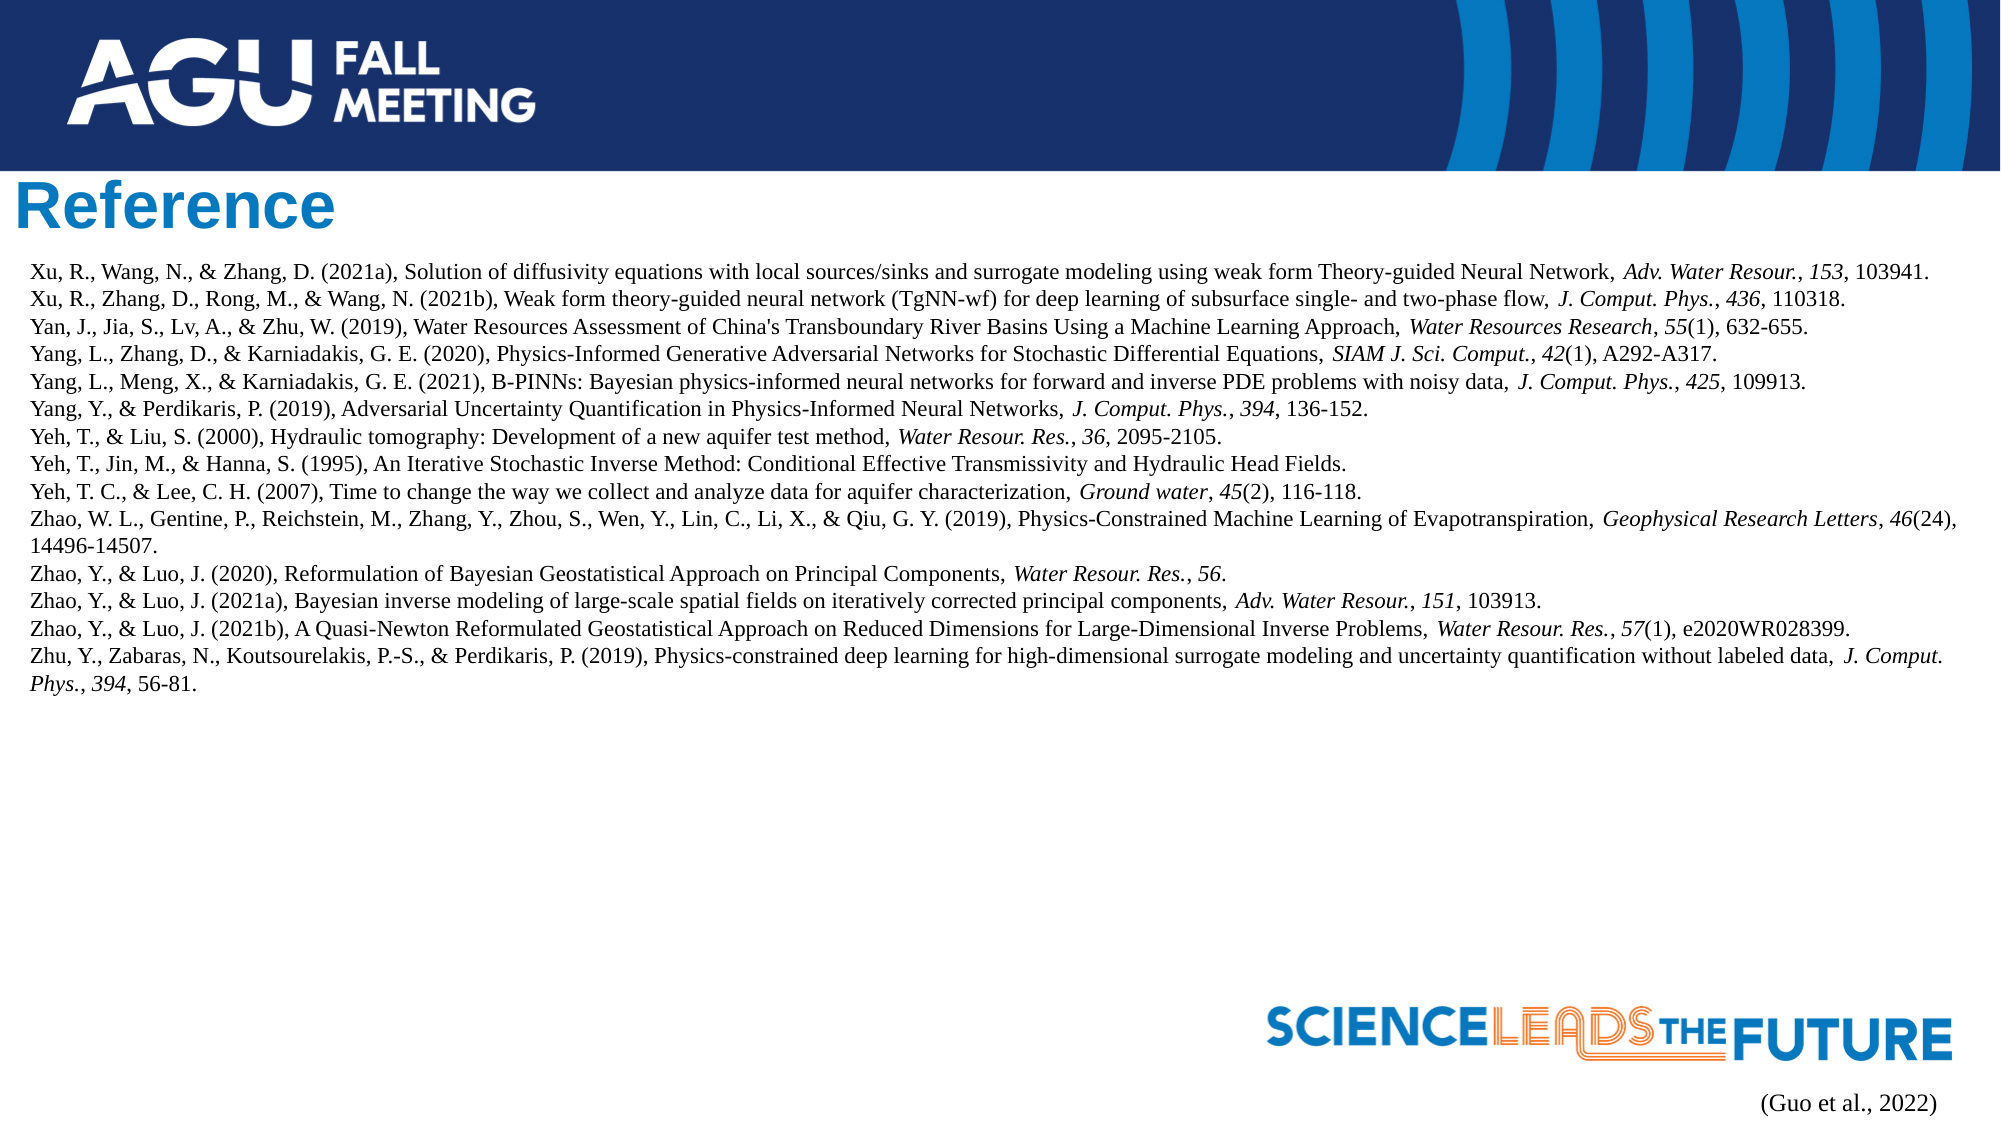

# Reference
Xu, R., Wang, N., & Zhang, D. (2021a), Solution of diffusivity equations with local sources/sinks and surrogate modeling using weak form Theory-guided Neural Network, Adv. Water Resour., 153, 103941.
Xu, R., Zhang, D., Rong, M., & Wang, N. (2021b), Weak form theory-guided neural network (TgNN-wf) for deep learning of subsurface single- and two-phase flow, J. Comput. Phys., 436, 110318.
Yan, J., Jia, S., Lv, A., & Zhu, W. (2019), Water Resources Assessment of China's Transboundary River Basins Using a Machine Learning Approach, Water Resources Research, 55(1), 632-655.
Yang, L., Zhang, D., & Karniadakis, G. E. (2020), Physics-Informed Generative Adversarial Networks for Stochastic Differential Equations, SIAM J. Sci. Comput., 42(1), A292-A317.
Yang, L., Meng, X., & Karniadakis, G. E. (2021), B-PINNs: Bayesian physics-informed neural networks for forward and inverse PDE problems with noisy data, J. Comput. Phys., 425, 109913.
Yang, Y., & Perdikaris, P. (2019), Adversarial Uncertainty Quantification in Physics-Informed Neural Networks, J. Comput. Phys., 394, 136-152.
Yeh, T., & Liu, S. (2000), Hydraulic tomography: Development of a new aquifer test method, Water Resour. Res., 36, 2095-2105.
Yeh, T., Jin, M., & Hanna, S. (1995), An Iterative Stochastic Inverse Method: Conditional Effective Transmissivity and Hydraulic Head Fields.
Yeh, T. C., & Lee, C. H. (2007), Time to change the way we collect and analyze data for aquifer characterization, Ground water, 45(2), 116-118.
Zhao, W. L., Gentine, P., Reichstein, M., Zhang, Y., Zhou, S., Wen, Y., Lin, C., Li, X., & Qiu, G. Y. (2019), Physics-Constrained Machine Learning of Evapotranspiration, Geophysical Research Letters, 46(24), 14496-14507.
Zhao, Y., & Luo, J. (2020), Reformulation of Bayesian Geostatistical Approach on Principal Components, Water Resour. Res., 56.
Zhao, Y., & Luo, J. (2021a), Bayesian inverse modeling of large-scale spatial fields on iteratively corrected principal components, Adv. Water Resour., 151, 103913.
Zhao, Y., & Luo, J. (2021b), A Quasi-Newton Reformulated Geostatistical Approach on Reduced Dimensions for Large-Dimensional Inverse Problems, Water Resour. Res., 57(1), e2020WR028399.
Zhu, Y., Zabaras, N., Koutsourelakis, P.-S., & Perdikaris, P. (2019), Physics-constrained deep learning for high-dimensional surrogate modeling and uncertainty quantification without labeled data, J. Comput. Phys., 394, 56-81.

(Guo et al., 2022)